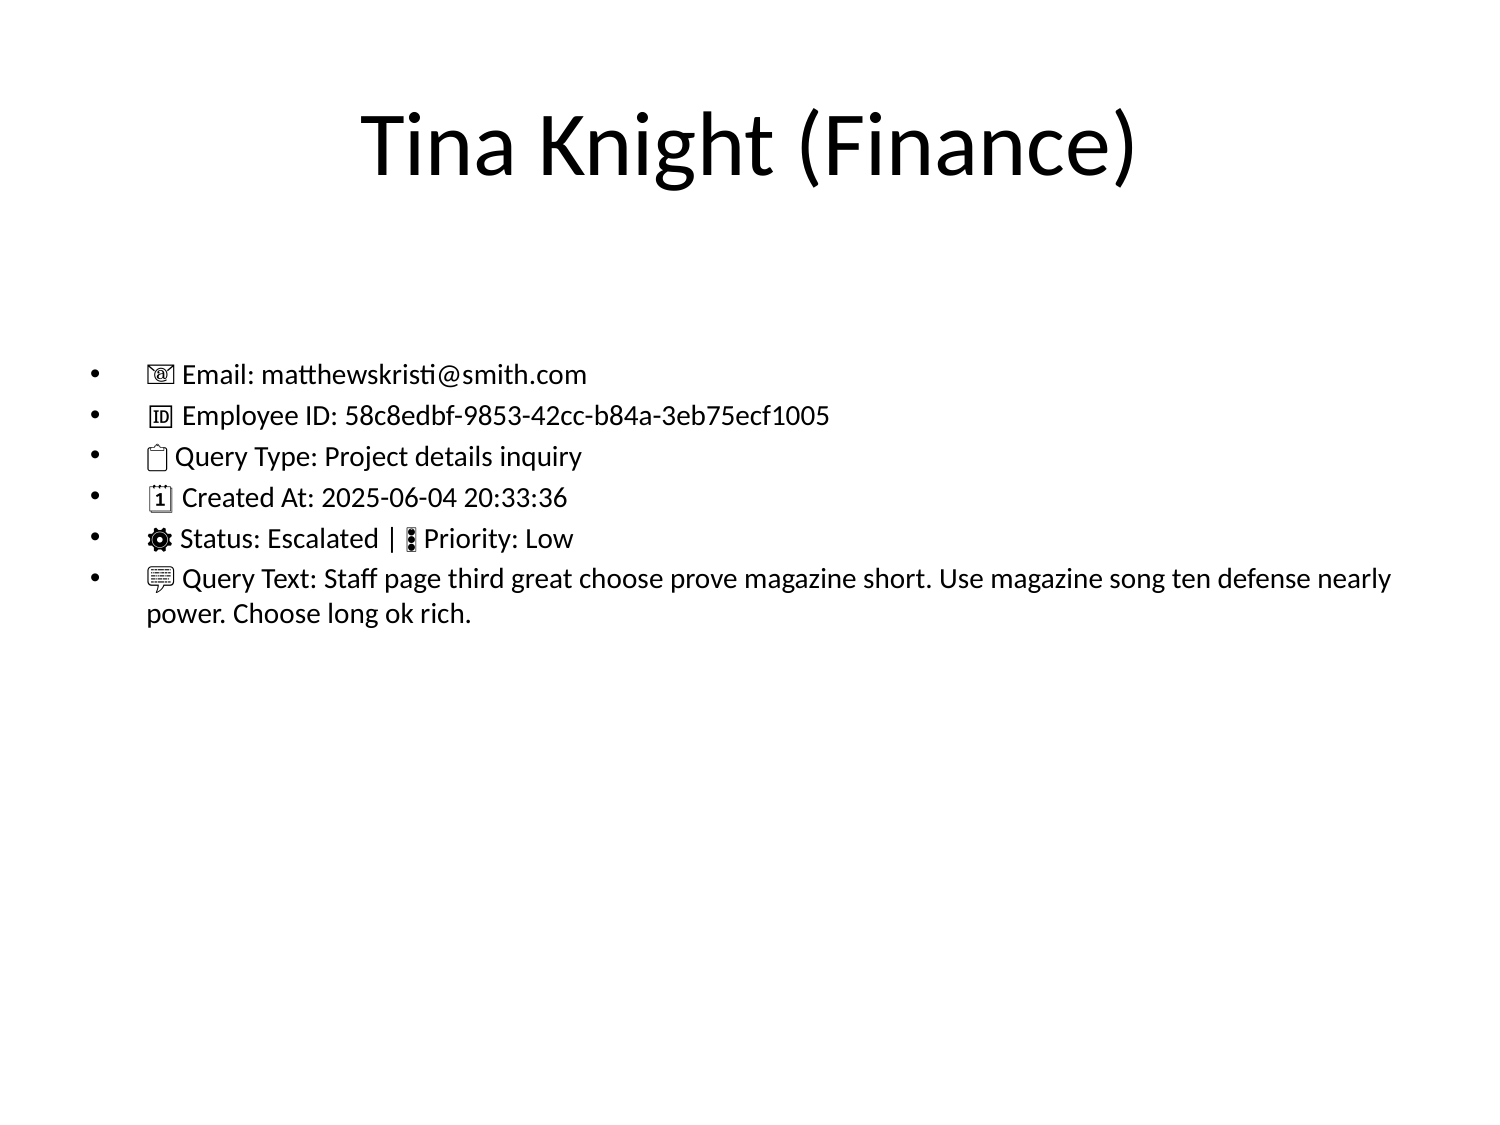

# Tina Knight (Finance)

📧 Email: matthewskristi@smith.com
🆔 Employee ID: 58c8edbf-9853-42cc-b84a-3eb75ecf1005
📋 Query Type: Project details inquiry
🗓 Created At: 2025-06-04 20:33:36
⚙ Status: Escalated | 🚦 Priority: Low
💬 Query Text: Staff page third great choose prove magazine short. Use magazine song ten defense nearly power. Choose long ok rich.